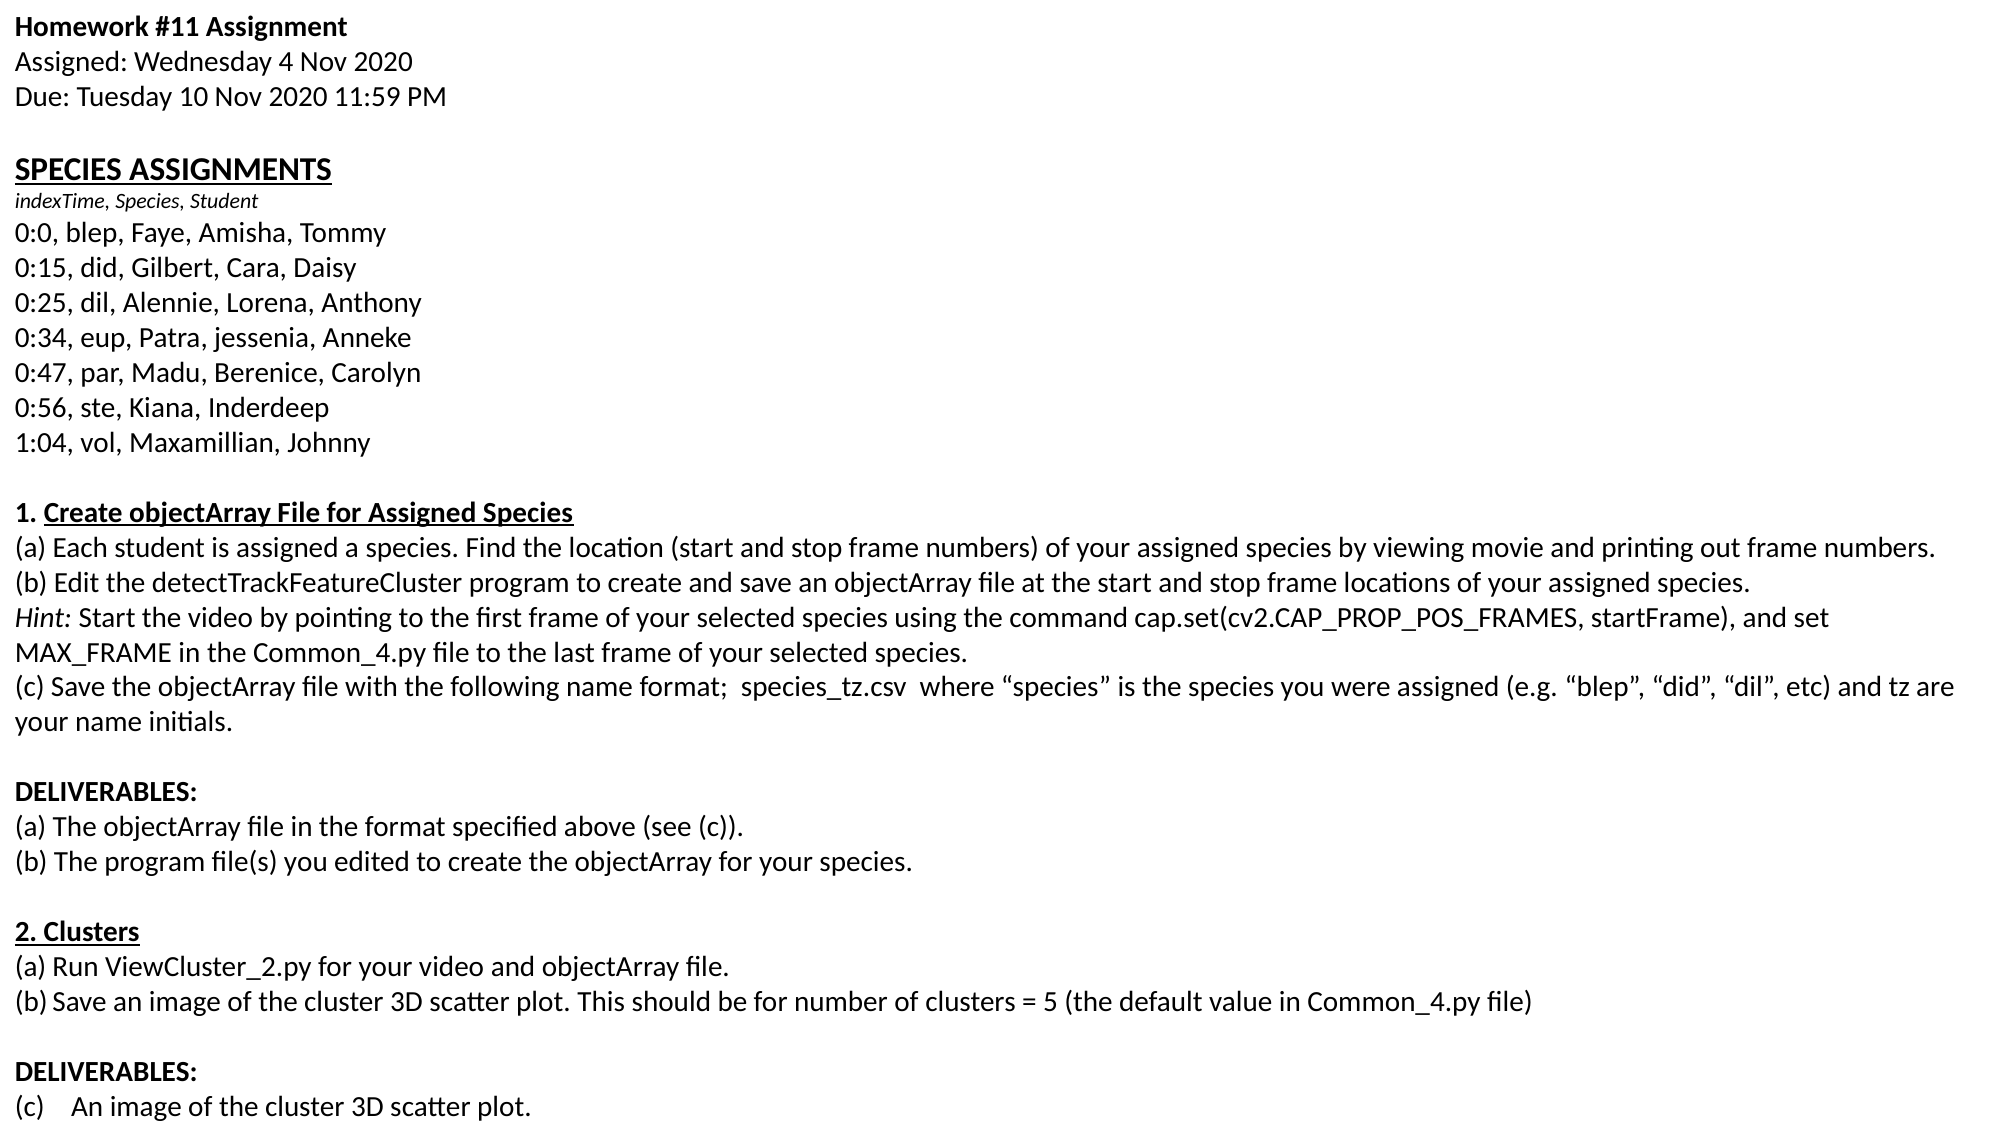

Homework #11 Assignment
Assigned: Wednesday 4 Nov 2020
Due: Tuesday 10 Nov 2020 11:59 PM
SPECIES ASSIGNMENTS
indexTime, Species, Student
0:0, blep, Faye, Amisha, Tommy
0:15, did, Gilbert, Cara, Daisy
0:25, dil, Alennie, Lorena, Anthony
0:34, eup, Patra, jessenia, Anneke
0:47, par, Madu, Berenice, Carolyn
0:56, ste, Kiana, Inderdeep
1:04, vol, Maxamillian, Johnny

1. Create objectArray File for Assigned Species
(a) Each student is assigned a species. Find the location (start and stop frame numbers) of your assigned species by viewing movie and printing out frame numbers.
(b) Edit the detectTrackFeatureCluster program to create and save an objectArray file at the start and stop frame locations of your assigned species.
Hint: Start the video by pointing to the first frame of your selected species using the command cap.set(cv2.CAP_PROP_POS_FRAMES, startFrame), and set MAX_FRAME in the Common_4.py file to the last frame of your selected species.
(c) Save the objectArray file with the following name format;  species_tz.csv  where “species” is the species you were assigned (e.g. “blep”, “did”, “dil”, etc) and tz are your name initials.

DELIVERABLES:
(a) The objectArray file in the format specified above (see (c)).
(b) The program file(s) you edited to create the objectArray for your species.

2. Clusters
Run ViewCluster_2.py for your video and objectArray file.
Save an image of the cluster 3D scatter plot. This should be for number of clusters = 5 (the default value in Common_4.py file)

DELIVERABLES:
An image of the cluster 3D scatter plot.